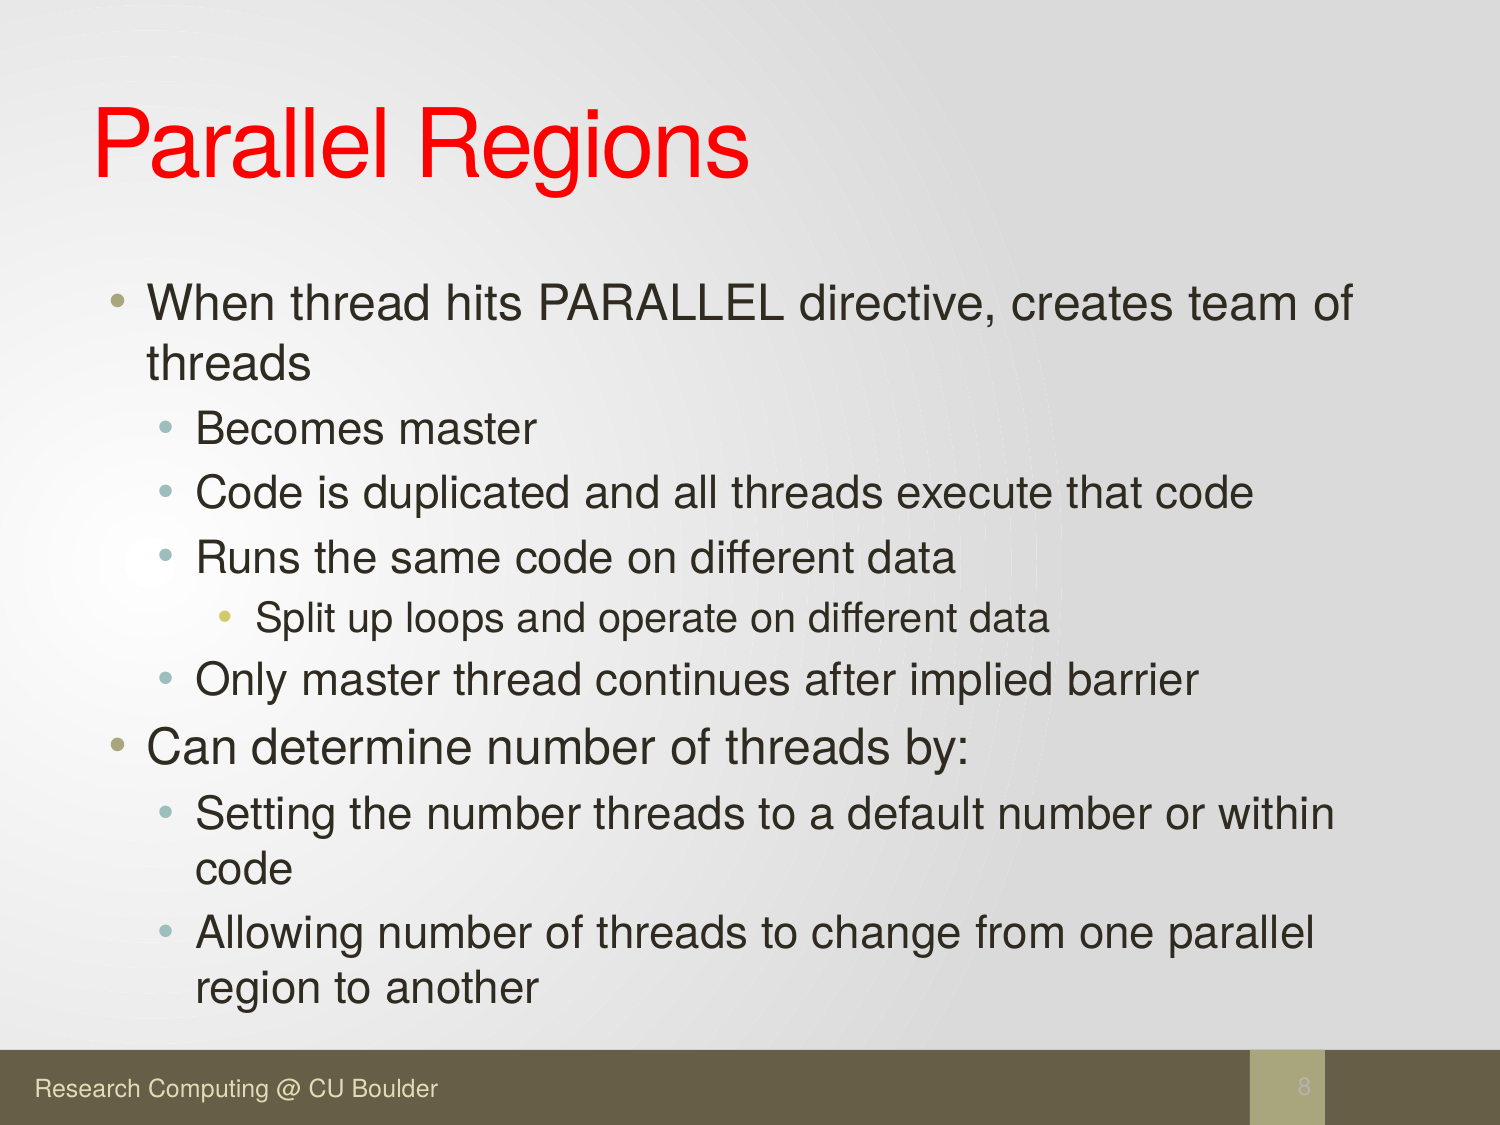

# Parallel Regions
When thread hits PARALLEL directive, creates team of threads
Becomes master
Code is duplicated and all threads execute that code
Runs the same code on different data
Split up loops and operate on different data
Only master thread continues after implied barrier
Can determine number of threads by:
Setting the number threads to a default number or within code
Allowing number of threads to change from one parallel region to another
8